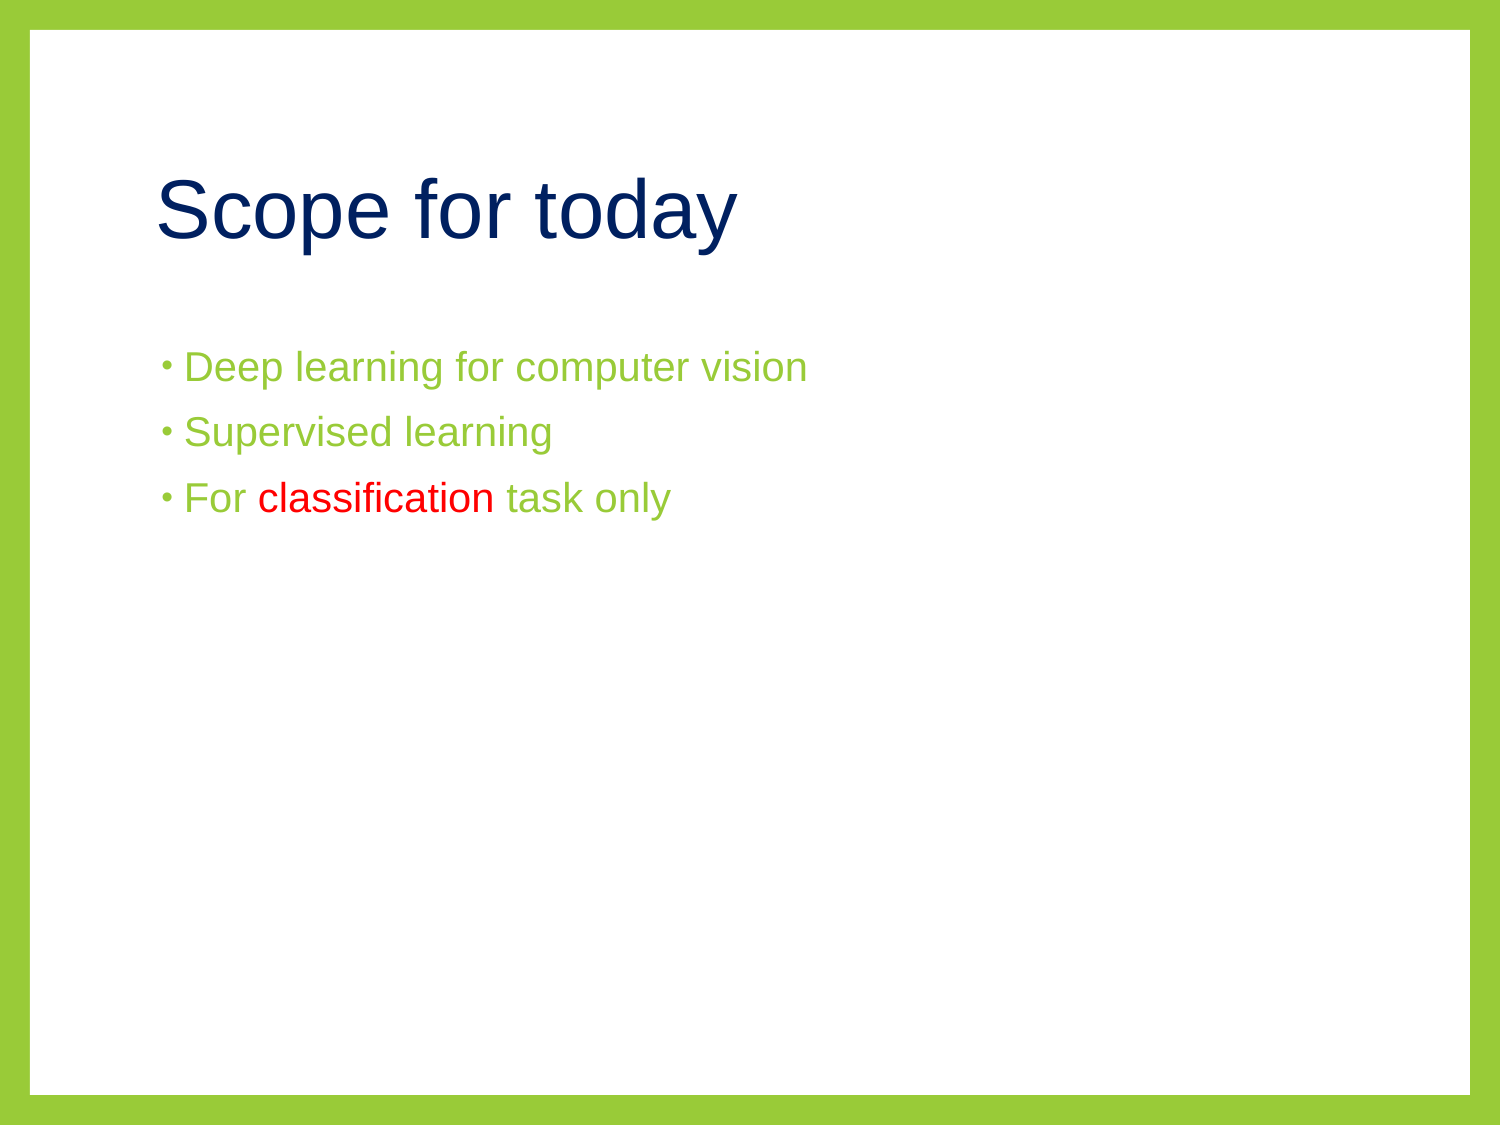

# Scope for today
Deep learning for computer vision
Supervised learning
For classification task only